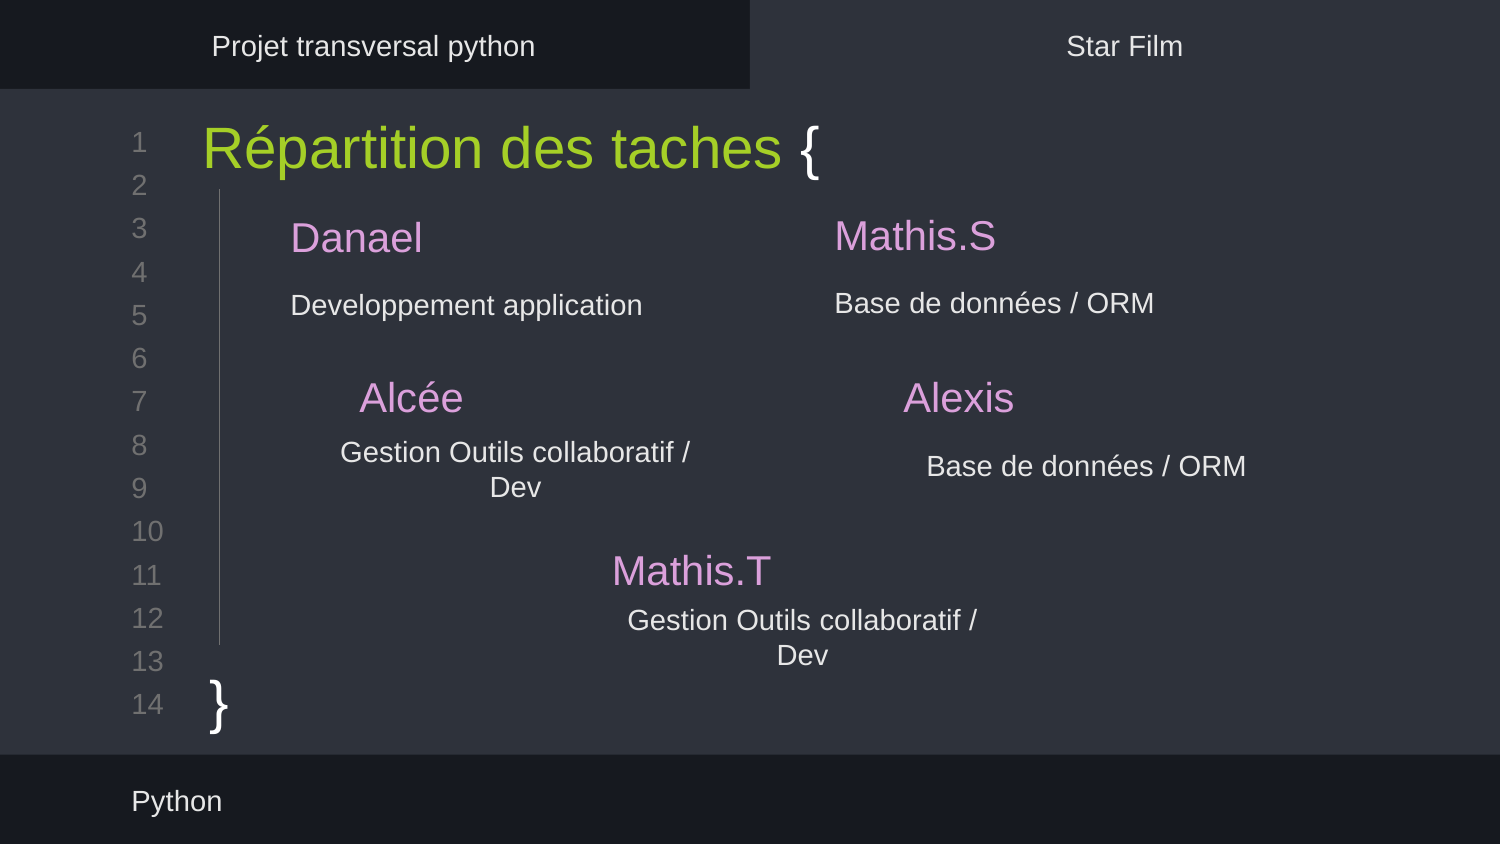

Projet transversal python
Star Film
# Répartition des taches {
}
Mathis.S
Danael
Base de données / ORM
Developpement application
Alcée
Alexis
Base de données / ORM
Gestion Outils collaboratif / Dev
Mathis.T
Gestion Outils collaboratif / Dev
Python